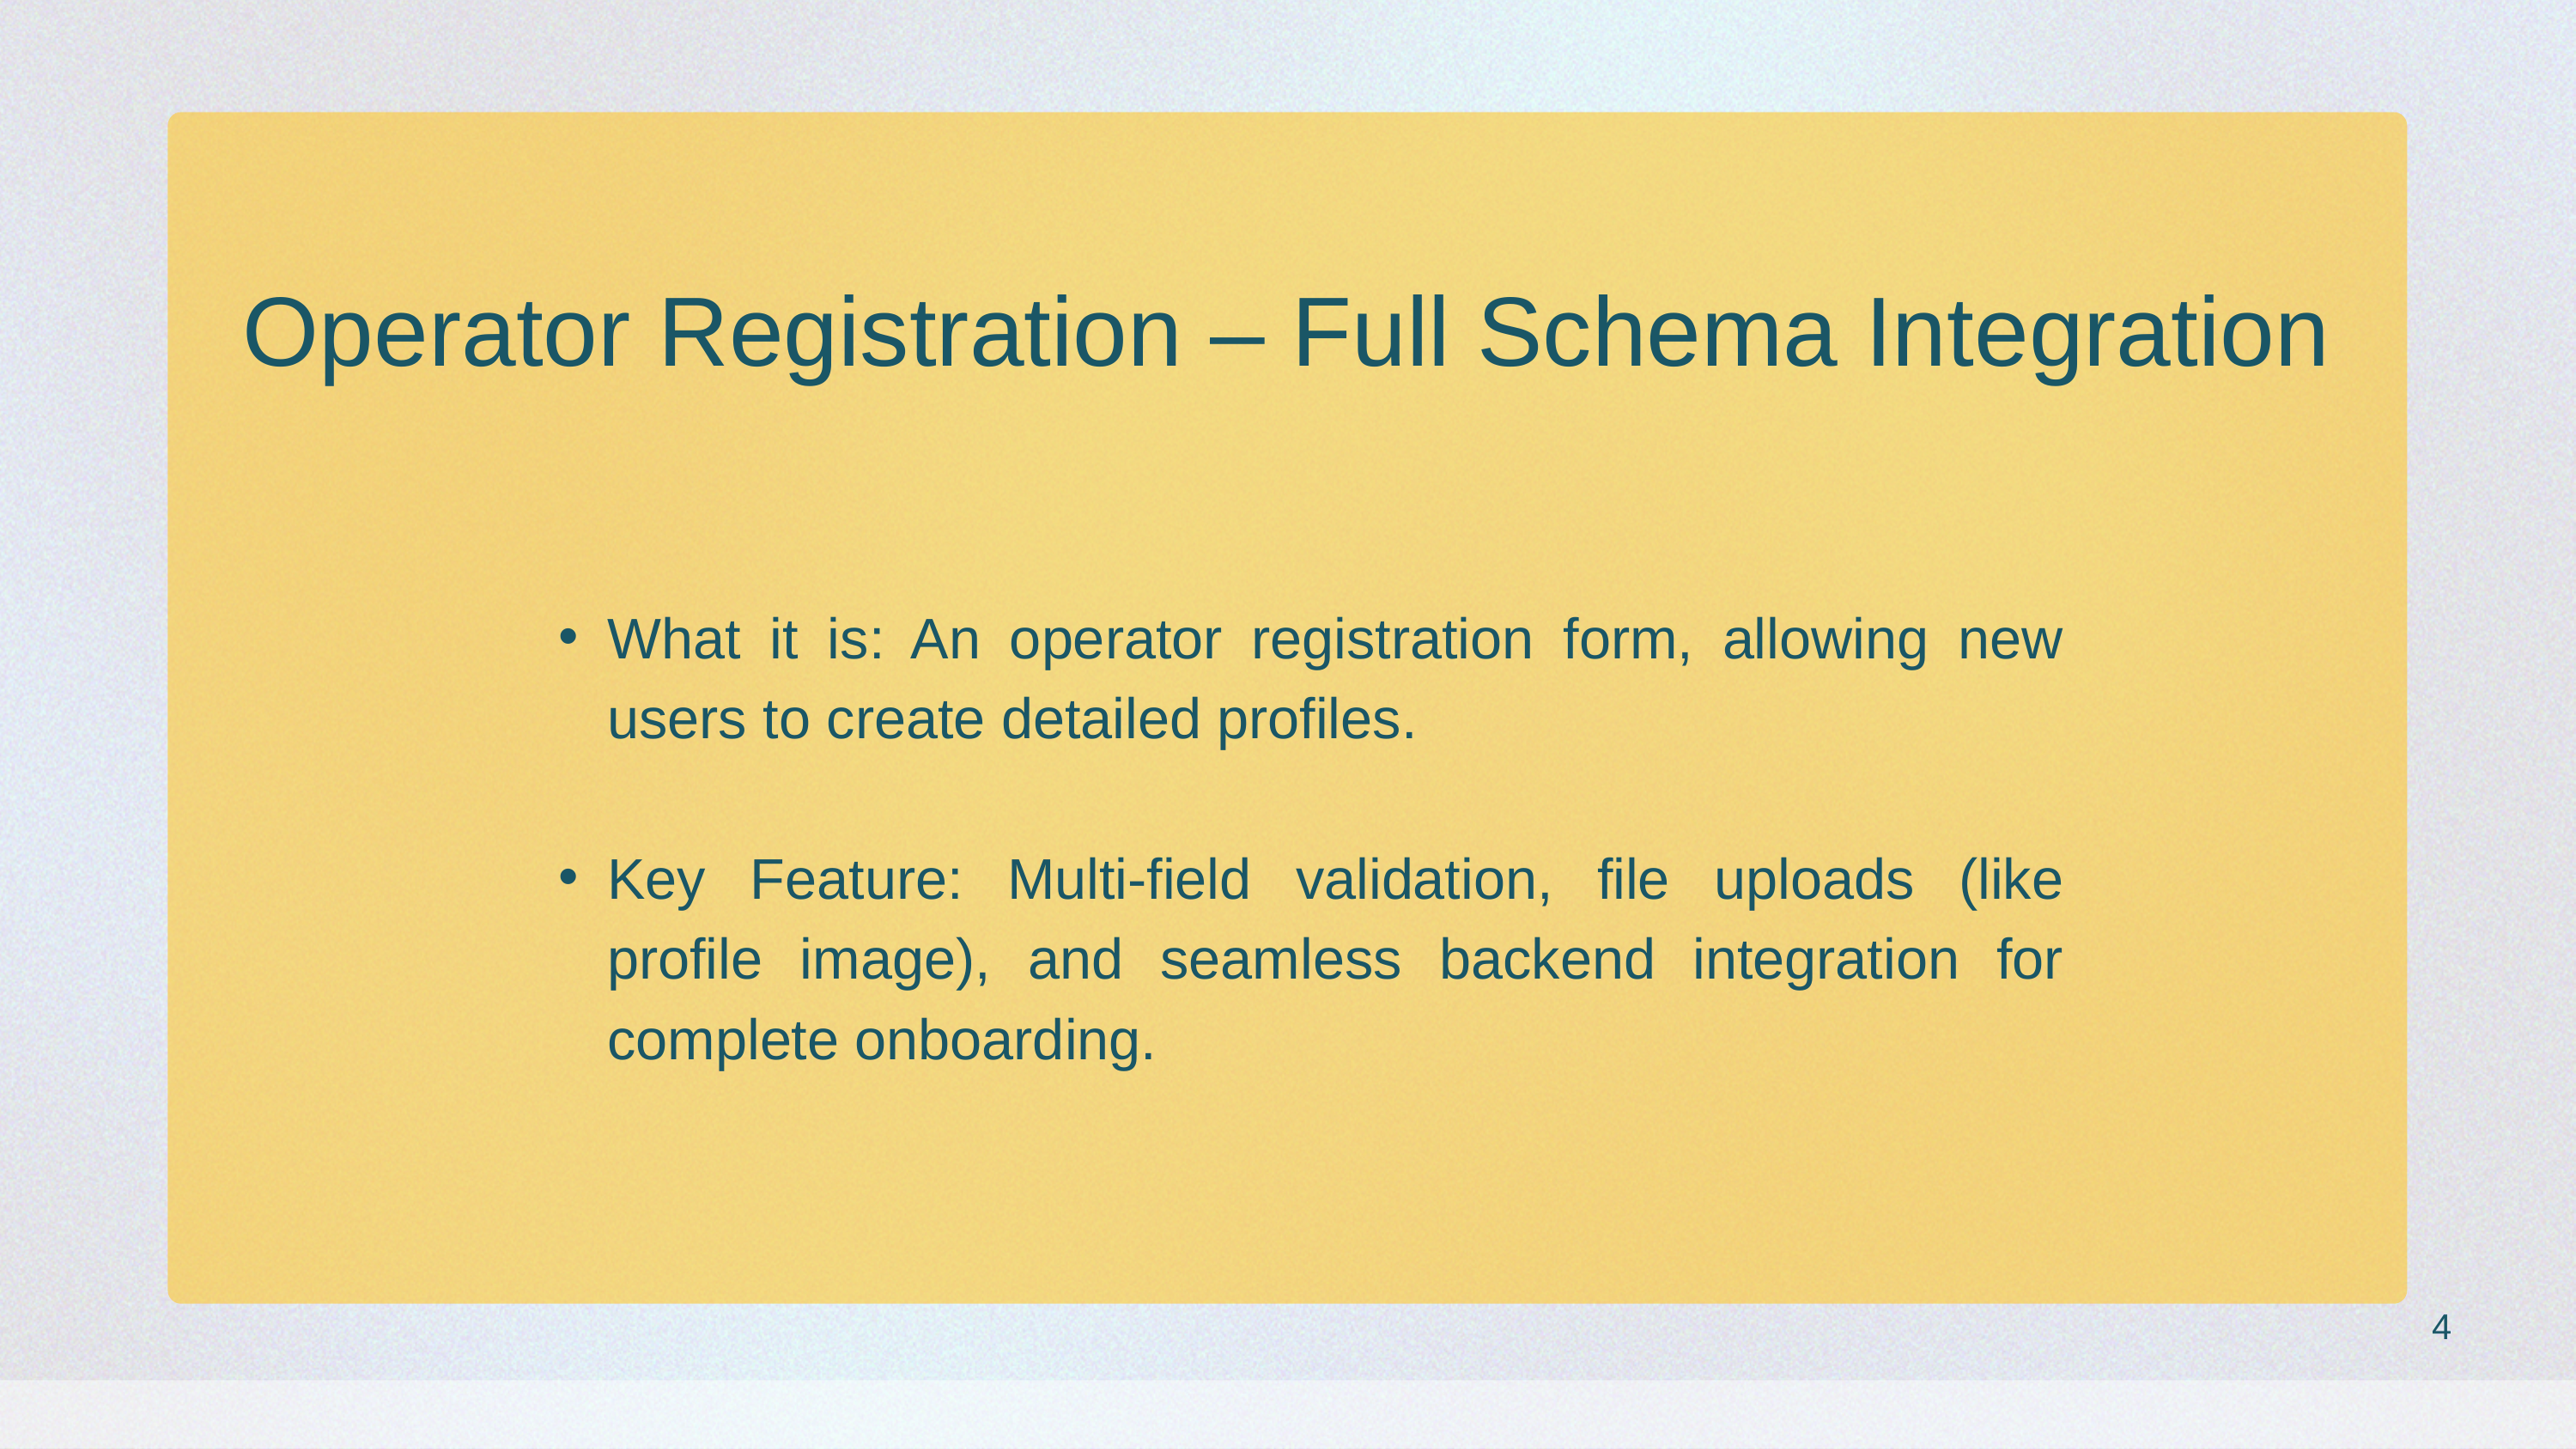

Operator Registration – Full Schema Integration
What it is: An operator registration form, allowing new users to create detailed profiles.

Key Feature: Multi-field validation, file uploads (like profile image), and seamless backend integration for complete onboarding.
4